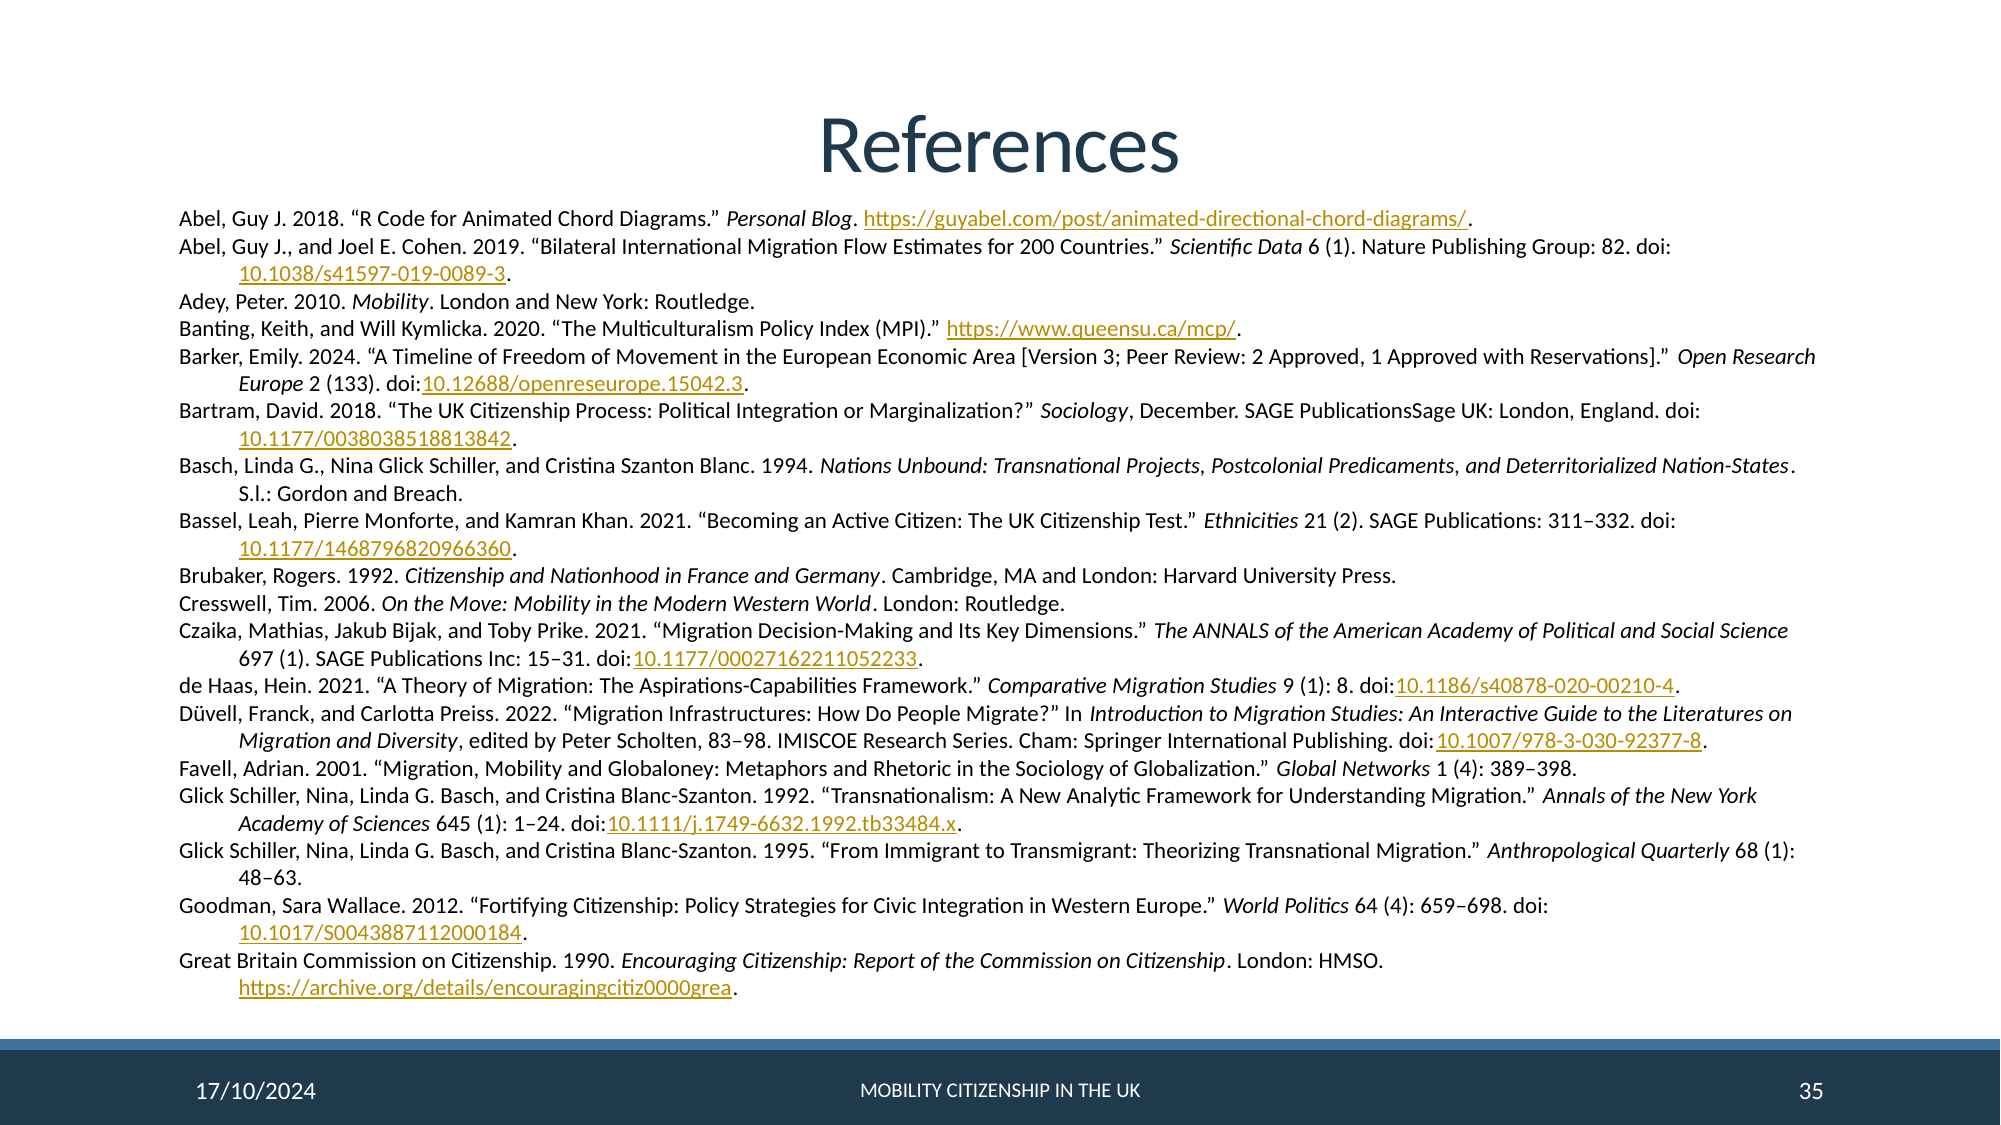

# References
Abel, Guy J. 2018. “R Code for Animated Chord Diagrams.” Personal Blog. https://guyabel.com/post/animated-directional-chord-diagrams/.
Abel, Guy J., and Joel E. Cohen. 2019. “Bilateral International Migration Flow Estimates for 200 Countries.” Scientific Data 6 (1). Nature Publishing Group: 82. doi:10.1038/s41597-019-0089-3.
Adey, Peter. 2010. Mobility. London and New York: Routledge.
Banting, Keith, and Will Kymlicka. 2020. “The Multiculturalism Policy Index (MPI).” https://www.queensu.ca/mcp/.
Barker, Emily. 2024. “A Timeline of Freedom of Movement in the European Economic Area [Version 3; Peer Review: 2 Approved, 1 Approved with Reservations].” Open Research Europe 2 (133). doi:10.12688/openreseurope.15042.3.
Bartram, David. 2018. “The UK Citizenship Process: Political Integration or Marginalization?” Sociology, December. SAGE PublicationsSage UK: London, England. doi:10.1177/0038038518813842.
Basch, Linda G., Nina Glick Schiller, and Cristina Szanton Blanc. 1994. Nations Unbound: Transnational Projects, Postcolonial Predicaments, and Deterritorialized Nation-States. S.l.: Gordon and Breach.
Bassel, Leah, Pierre Monforte, and Kamran Khan. 2021. “Becoming an Active Citizen: The UK Citizenship Test.” Ethnicities 21 (2). SAGE Publications: 311–332. doi:10.1177/1468796820966360.
Brubaker, Rogers. 1992. Citizenship and Nationhood in France and Germany. Cambridge, MA and London: Harvard University Press.
Cresswell, Tim. 2006. On the Move: Mobility in the Modern Western World. London: Routledge.
Czaika, Mathias, Jakub Bijak, and Toby Prike. 2021. “Migration Decision-Making and Its Key Dimensions.” The ANNALS of the American Academy of Political and Social Science 697 (1). SAGE Publications Inc: 15–31. doi:10.1177/00027162211052233.
de Haas, Hein. 2021. “A Theory of Migration: The Aspirations-Capabilities Framework.” Comparative Migration Studies 9 (1): 8. doi:10.1186/s40878-020-00210-4.
Düvell, Franck, and Carlotta Preiss. 2022. “Migration Infrastructures: How Do People Migrate?” In Introduction to Migration Studies: An Interactive Guide to the Literatures on Migration and Diversity, edited by Peter Scholten, 83–98. IMISCOE Research Series. Cham: Springer International Publishing. doi:10.1007/978-3-030-92377-8.
Favell, Adrian. 2001. “Migration, Mobility and Globaloney: Metaphors and Rhetoric in the Sociology of Globalization.” Global Networks 1 (4): 389–398.
Glick Schiller, Nina, Linda G. Basch, and Cristina Blanc-Szanton. 1992. “Transnationalism: A New Analytic Framework for Understanding Migration.” Annals of the New York Academy of Sciences 645 (1): 1–24. doi:10.1111/j.1749-6632.1992.tb33484.x.
Glick Schiller, Nina, Linda G. Basch, and Cristina Blanc-Szanton. 1995. “From Immigrant to Transmigrant: Theorizing Transnational Migration.” Anthropological Quarterly 68 (1): 48–63.
Goodman, Sara Wallace. 2012. “Fortifying Citizenship: Policy Strategies for Civic Integration in Western Europe.” World Politics 64 (4): 659–698. doi:10.1017/S0043887112000184.
Great Britain Commission on Citizenship. 1990. Encouraging Citizenship: Report of the Commission on Citizenship. London: HMSO. https://archive.org/details/encouragingcitiz0000grea.
17/10/2024
Mobility citizenship in the UK
35